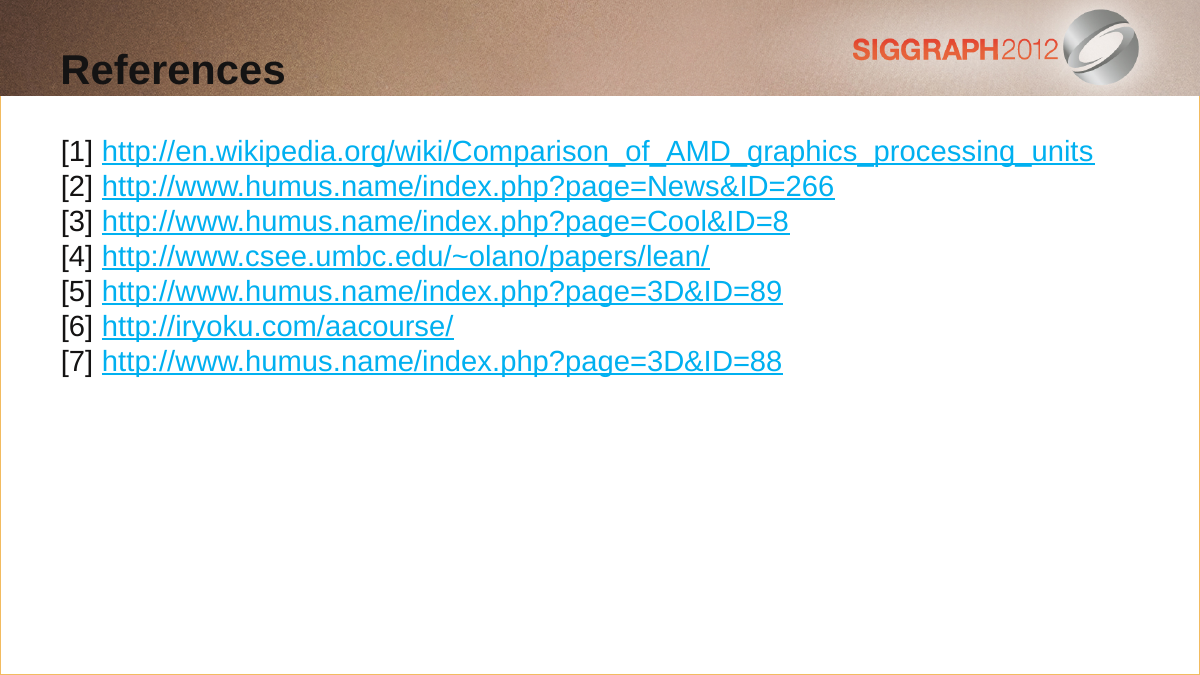

References
[1] http://en.wikipedia.org/wiki/Comparison_of_AMD_graphics_processing_units
[2] http://www.humus.name/index.php?page=News&ID=266
[3] http://www.humus.name/index.php?page=Cool&ID=8
[4] http://www.csee.umbc.edu/~olano/papers/lean/
[5] http://www.humus.name/index.php?page=3D&ID=89
[6] http://iryoku.com/aacourse/
[7] http://www.humus.name/index.php?page=3D&ID=88